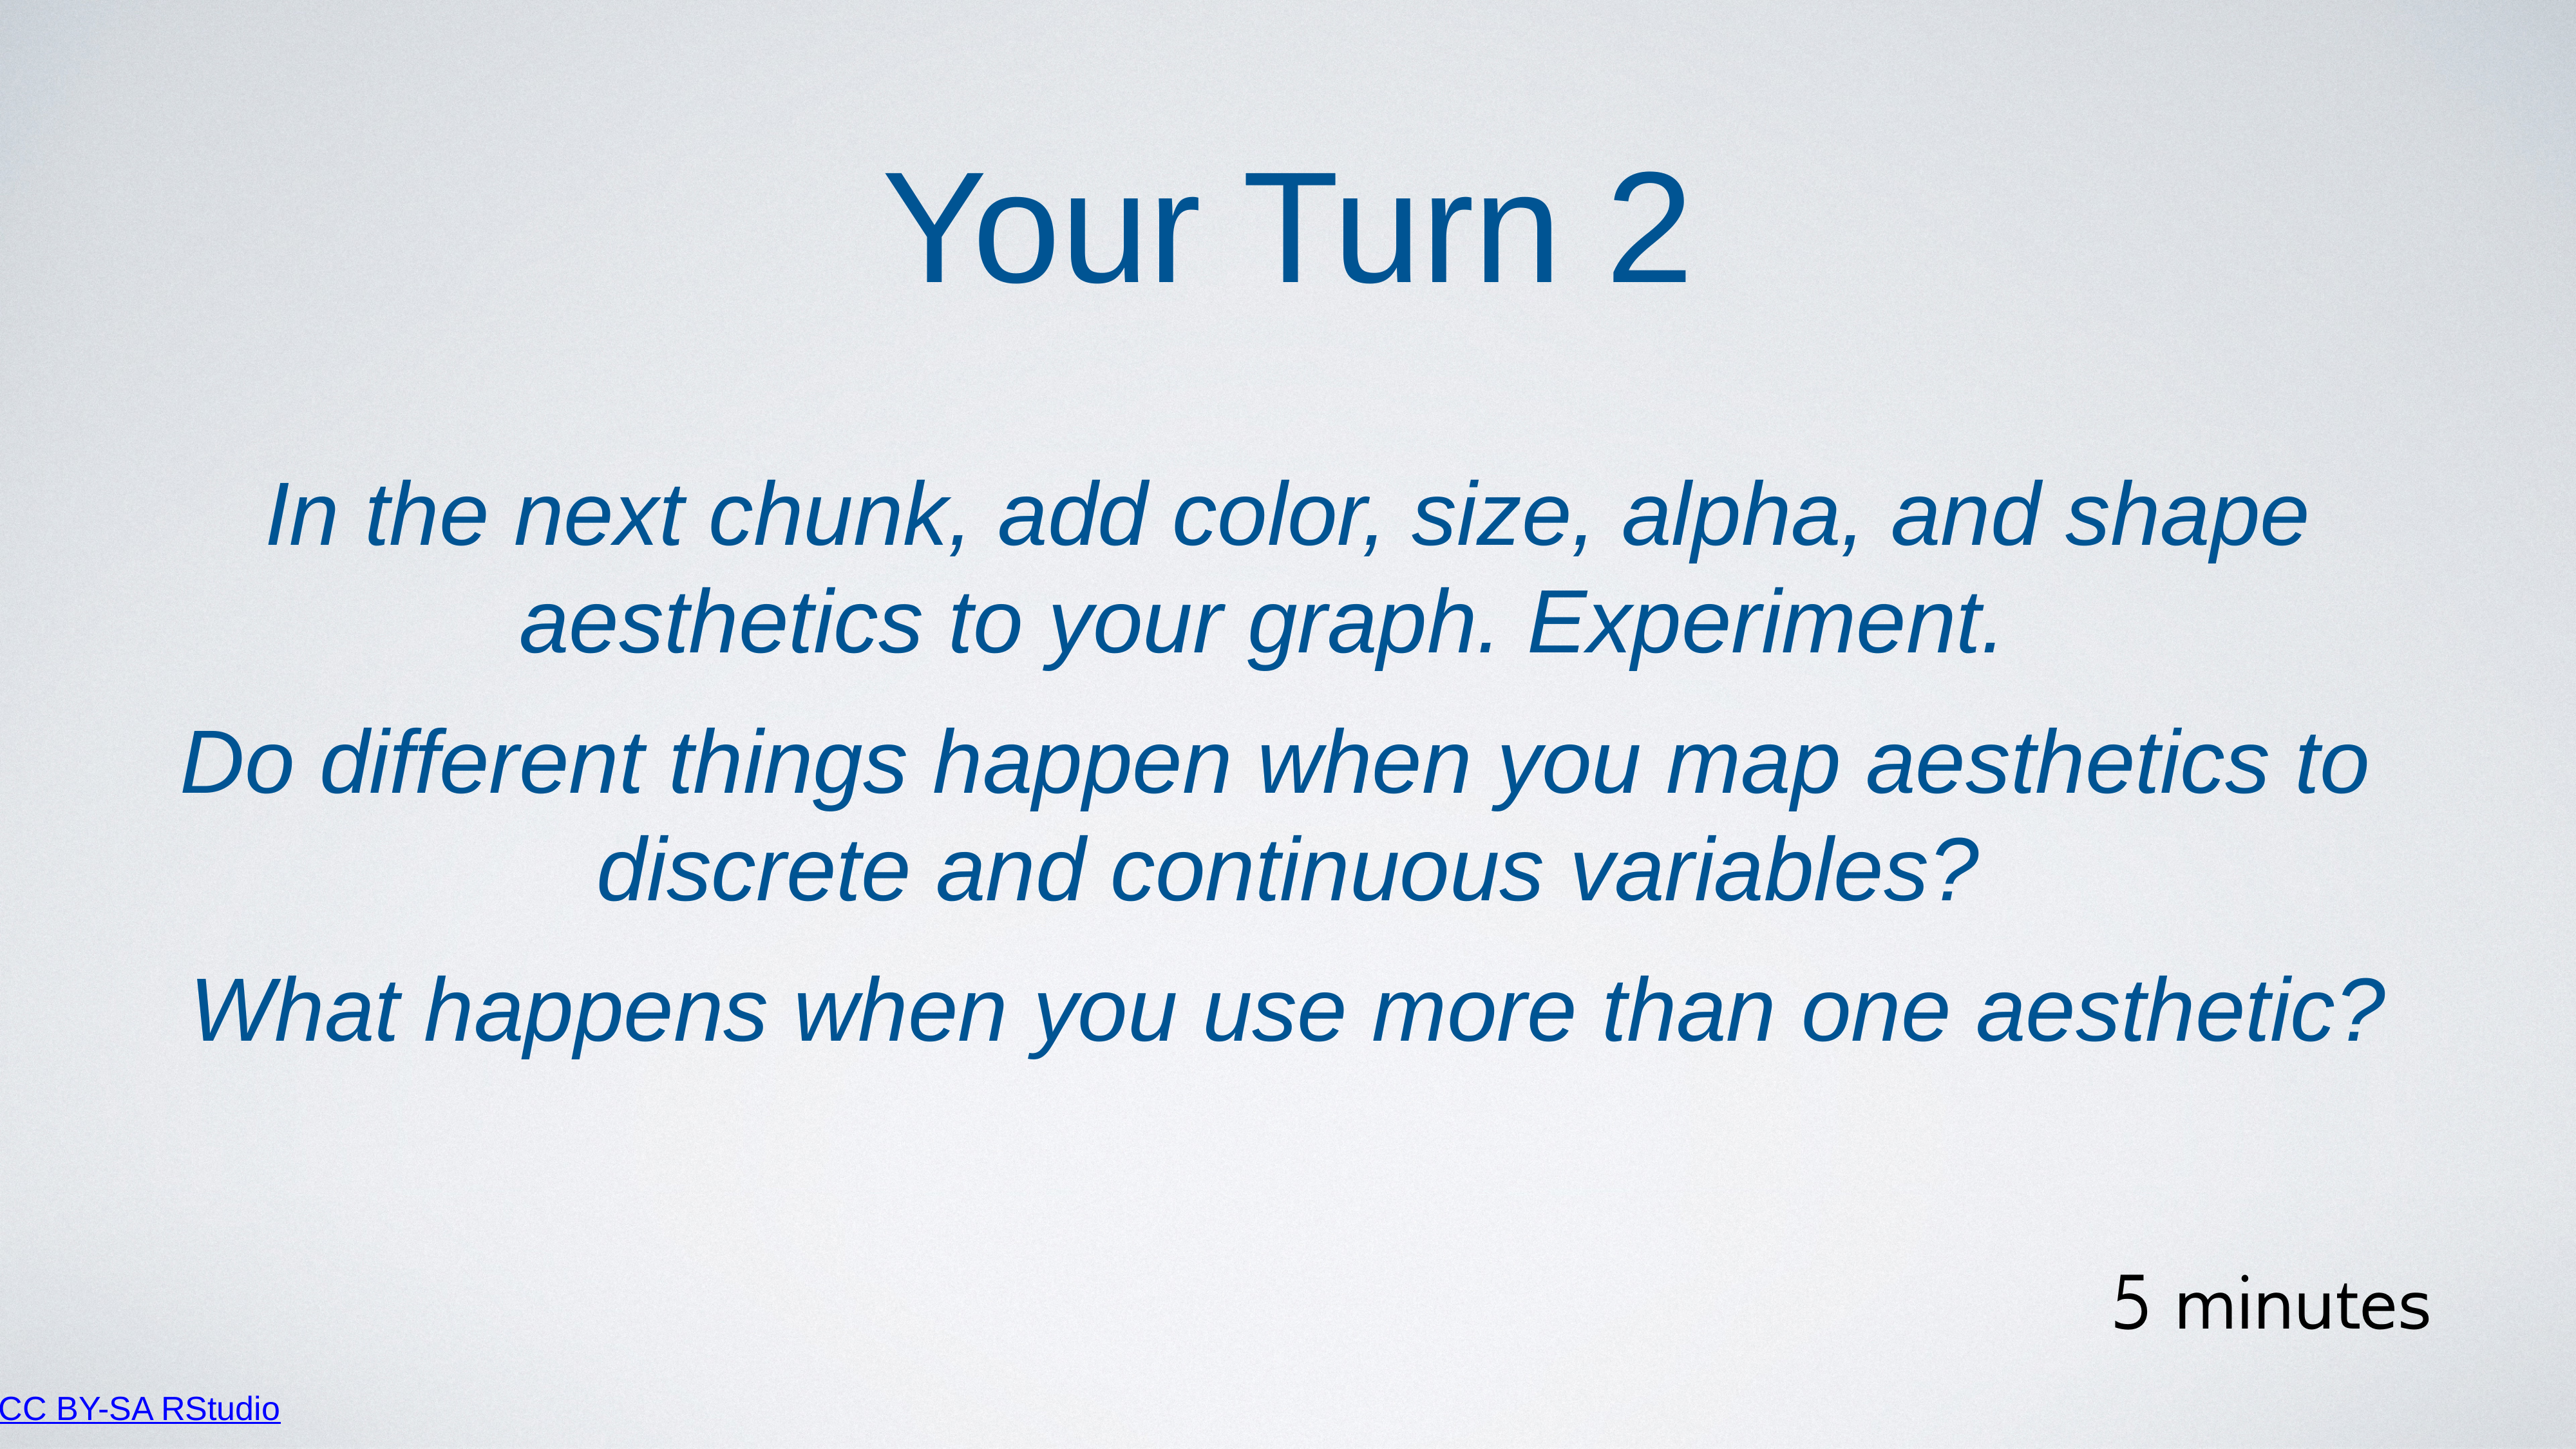

Your Turn 2
In the next chunk, add color, size, alpha, and shape aesthetics to your graph. Experiment.
Do different things happen when you map aesthetics to  discrete and continuous variables?
What happens when you use more than one aesthetic?
5 minutes